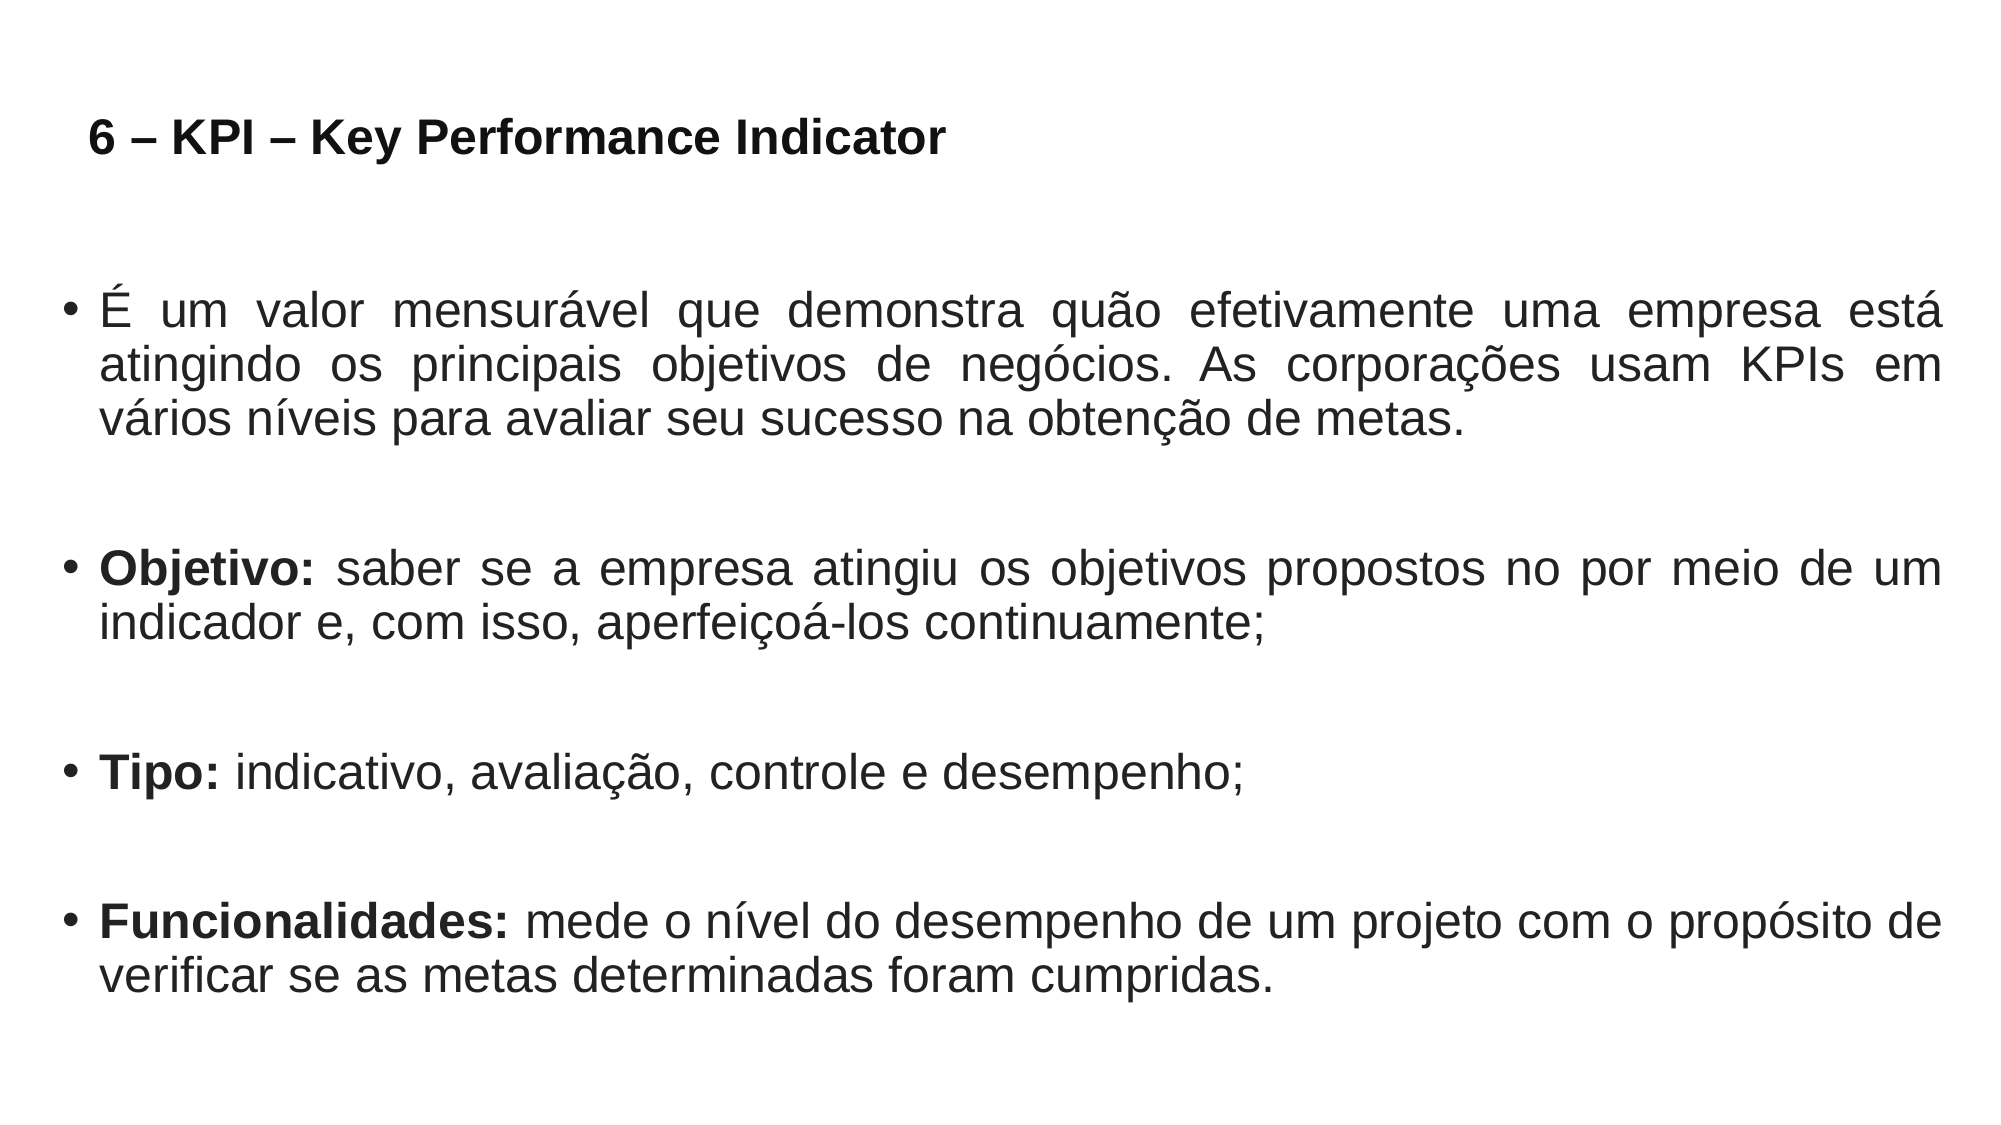

# 6 – KPI – Key Performance Indicator
É um valor mensurável que demonstra quão efetivamente uma empresa está atingindo os principais objetivos de negócios. As corporações usam KPIs em vários níveis para avaliar seu sucesso na obtenção de metas.

Objetivo: saber se a empresa atingiu os objetivos propostos no por meio de um indicador e, com isso, aperfeiçoá-los continuamente;

Tipo: indicativo, avaliação, controle e desempenho;

Funcionalidades: mede o nível do desempenho de um projeto com o propósito de verificar se as metas determinadas foram cumpridas.